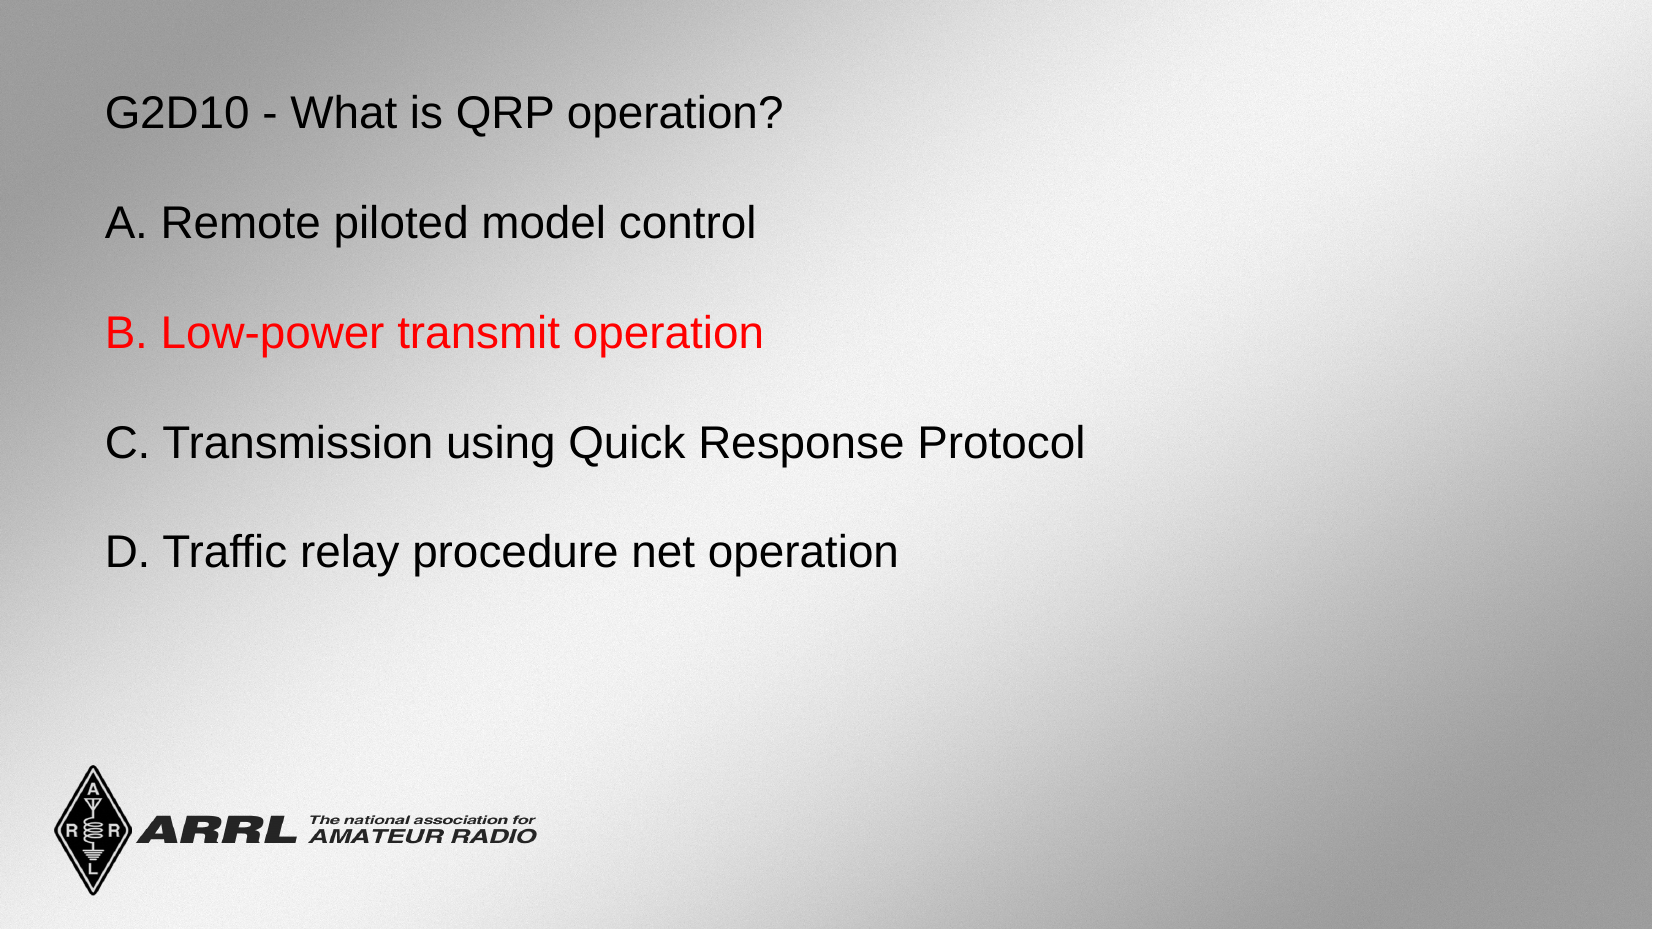

G2D10 - What is QRP operation?

A. Remote piloted model control

B. Low-power transmit operation

C. Transmission using Quick Response Protocol

D. Traffic relay procedure net operation